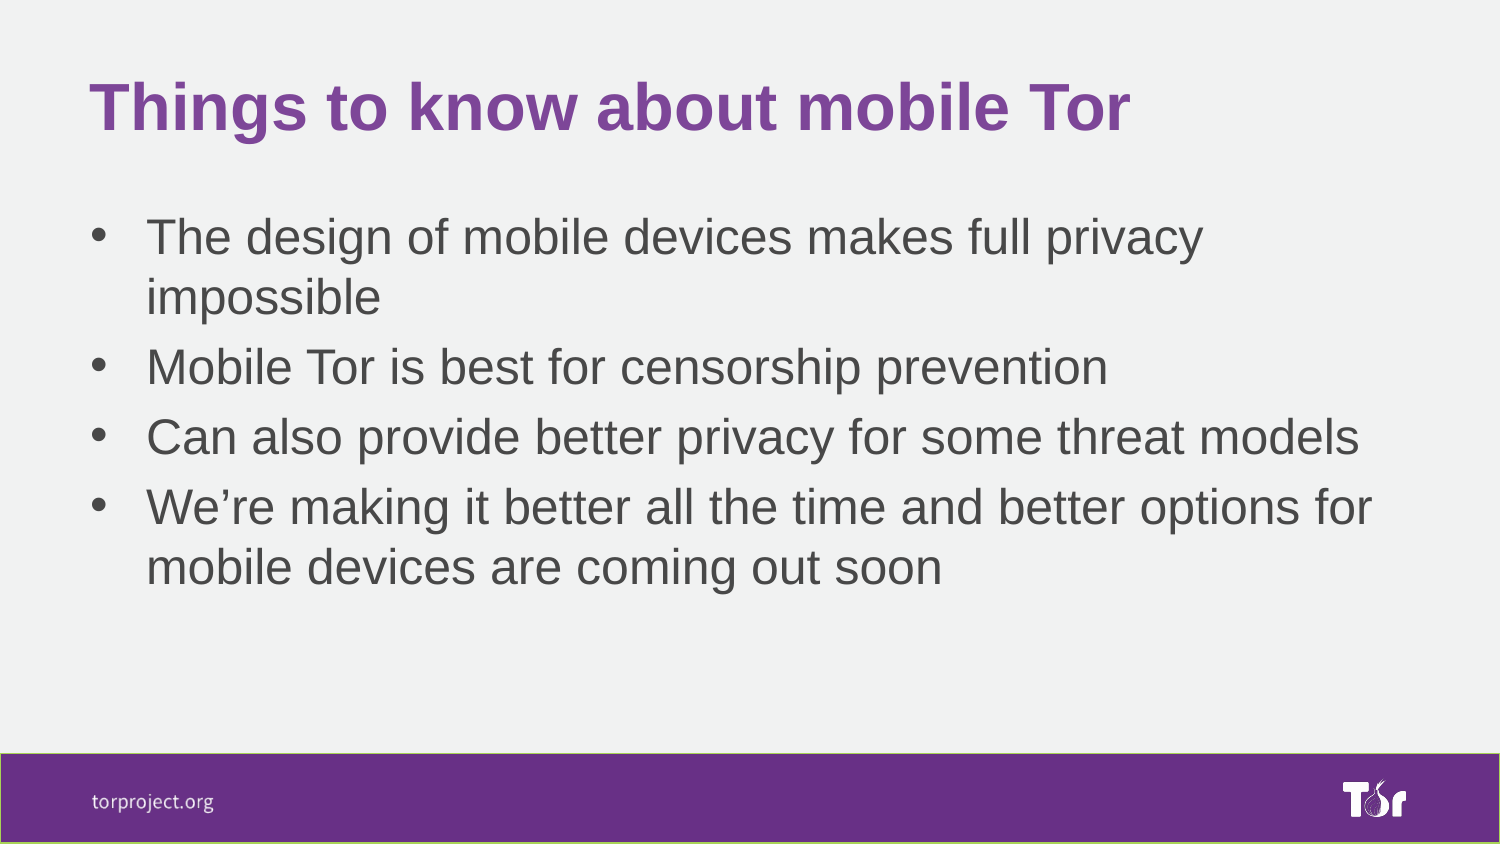

Things to know about mobile Tor

The design of mobile devices makes full privacy impossible
Mobile Tor is best for censorship prevention
Can also provide better privacy for some threat models
We’re making it better all the time and better options for mobile devices are coming out soon